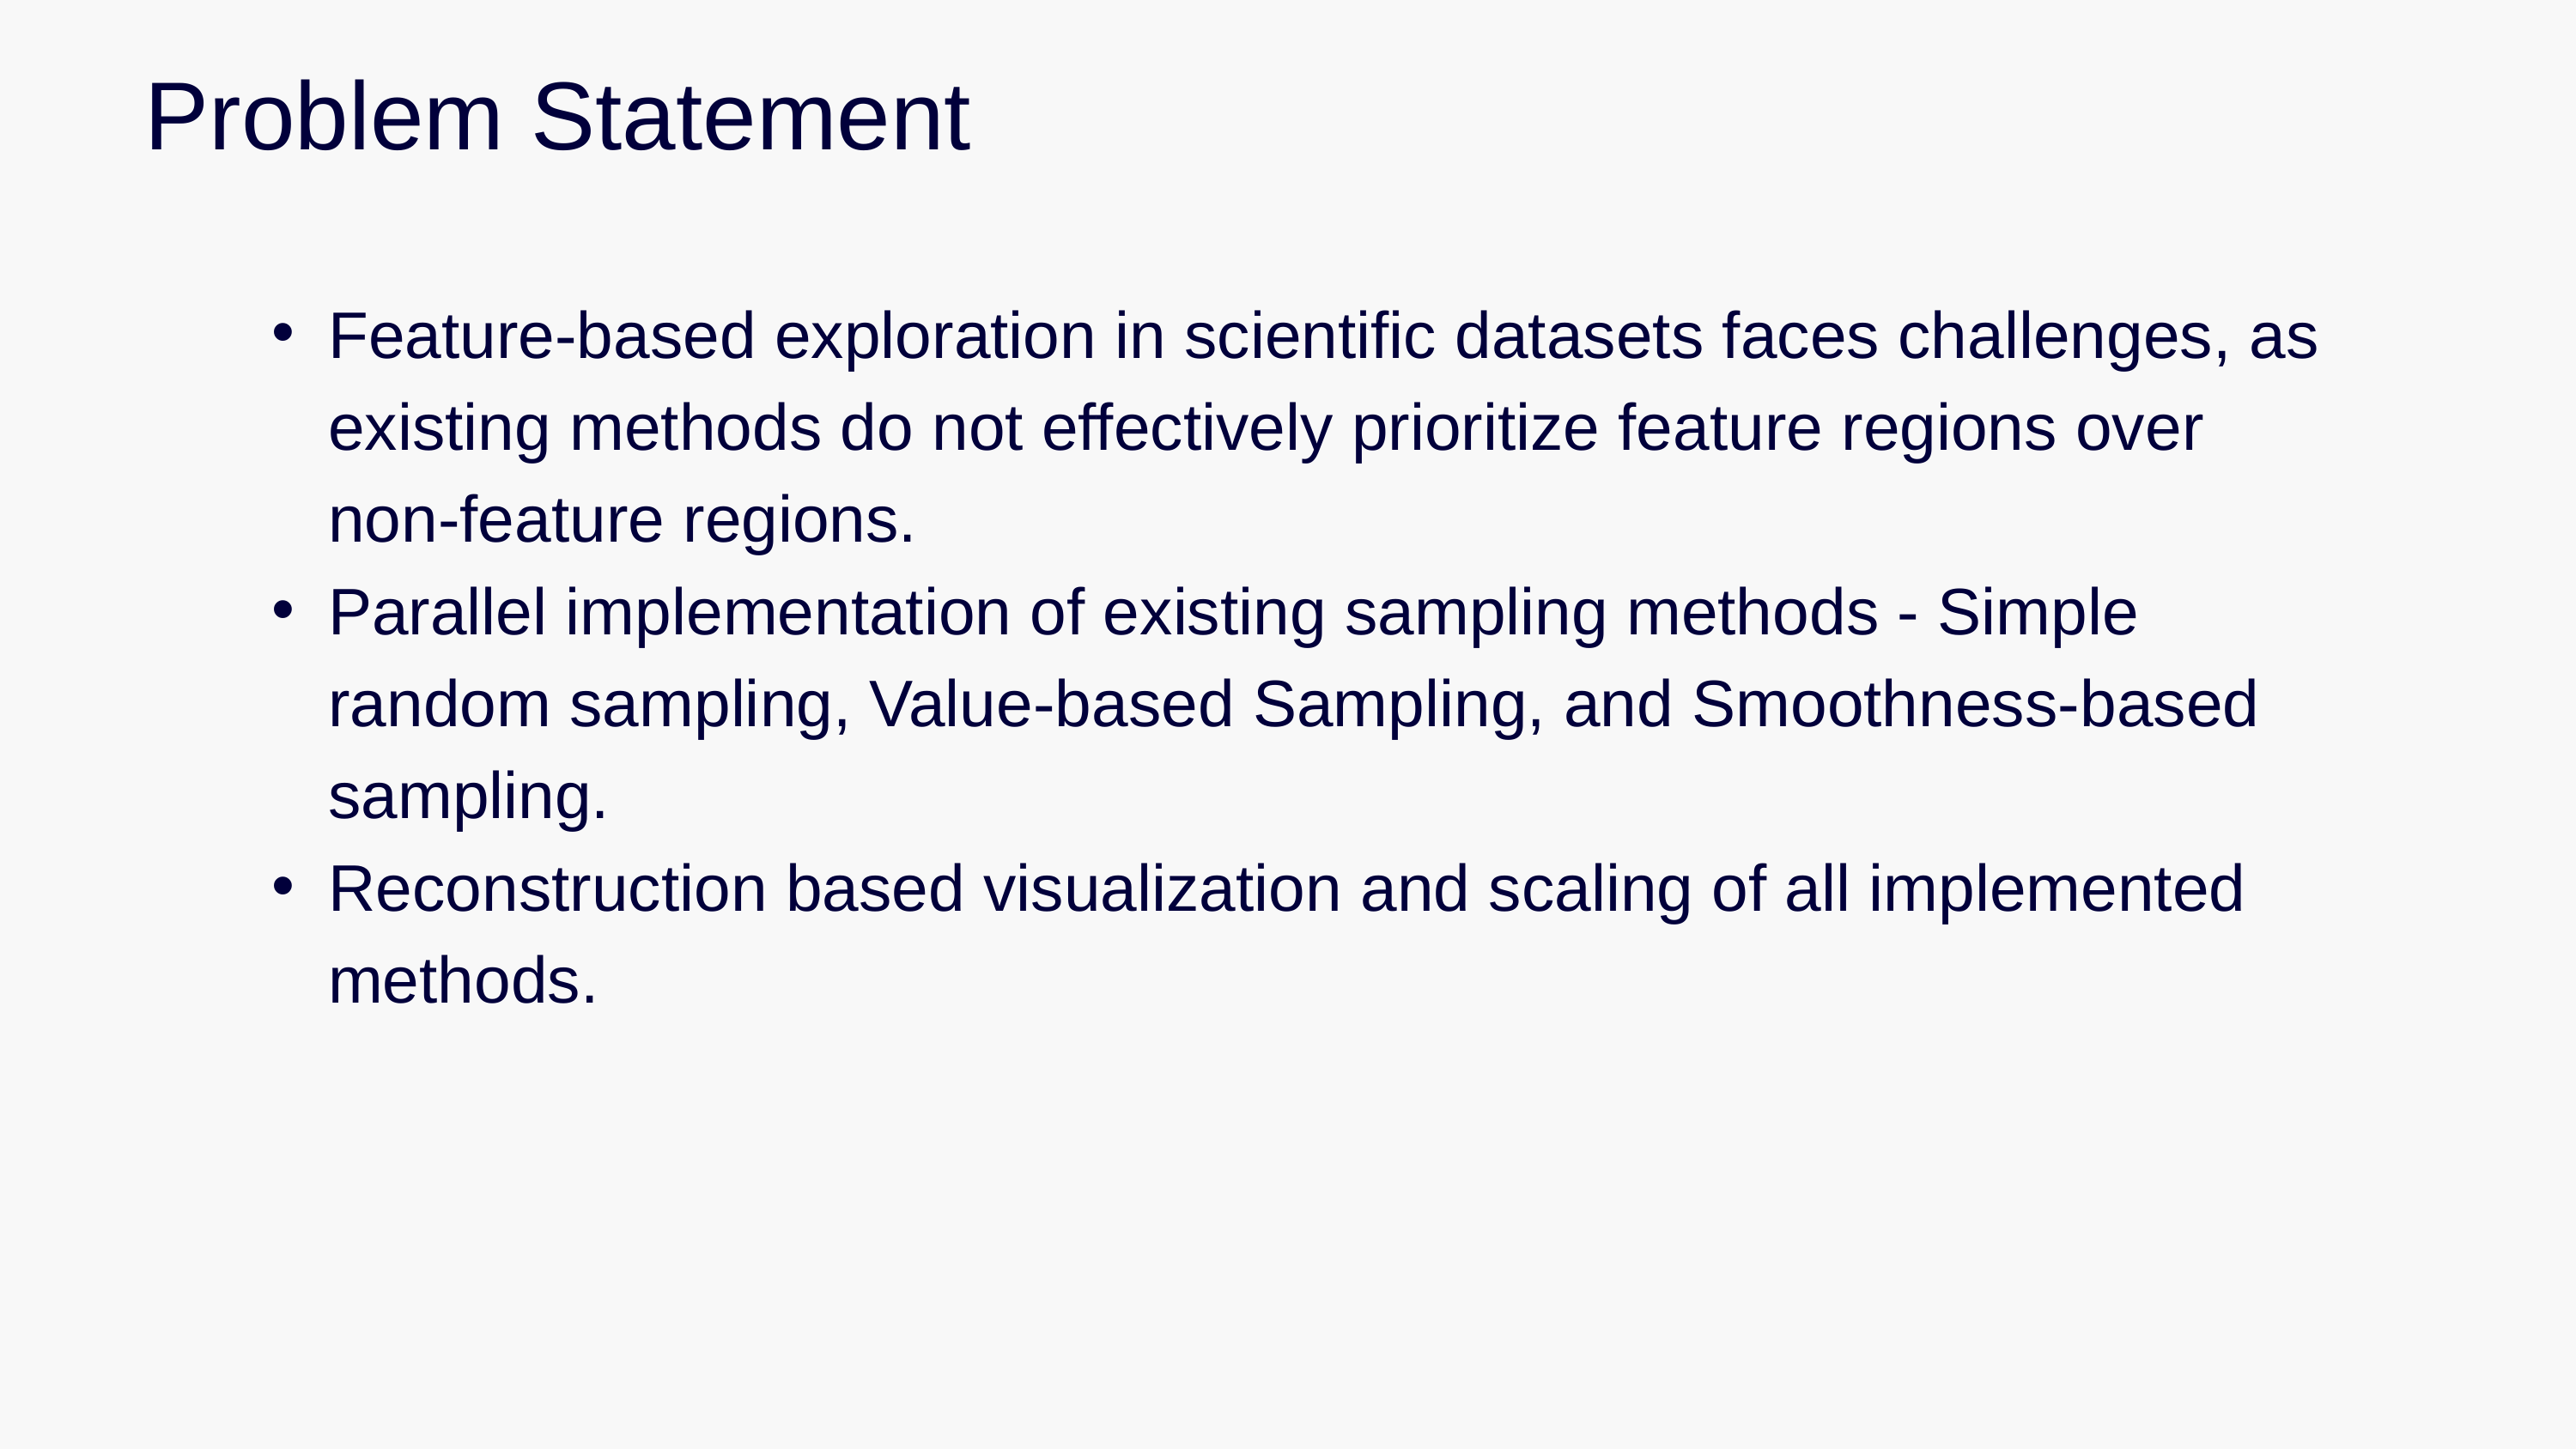

Problem Statement
Feature-based exploration in scientific datasets faces challenges, as existing methods do not effectively prioritize feature regions over non-feature regions.
Parallel implementation of existing sampling methods - Simple random sampling, Value-based Sampling, and Smoothness-based sampling.
Reconstruction based visualization and scaling of all implemented methods.